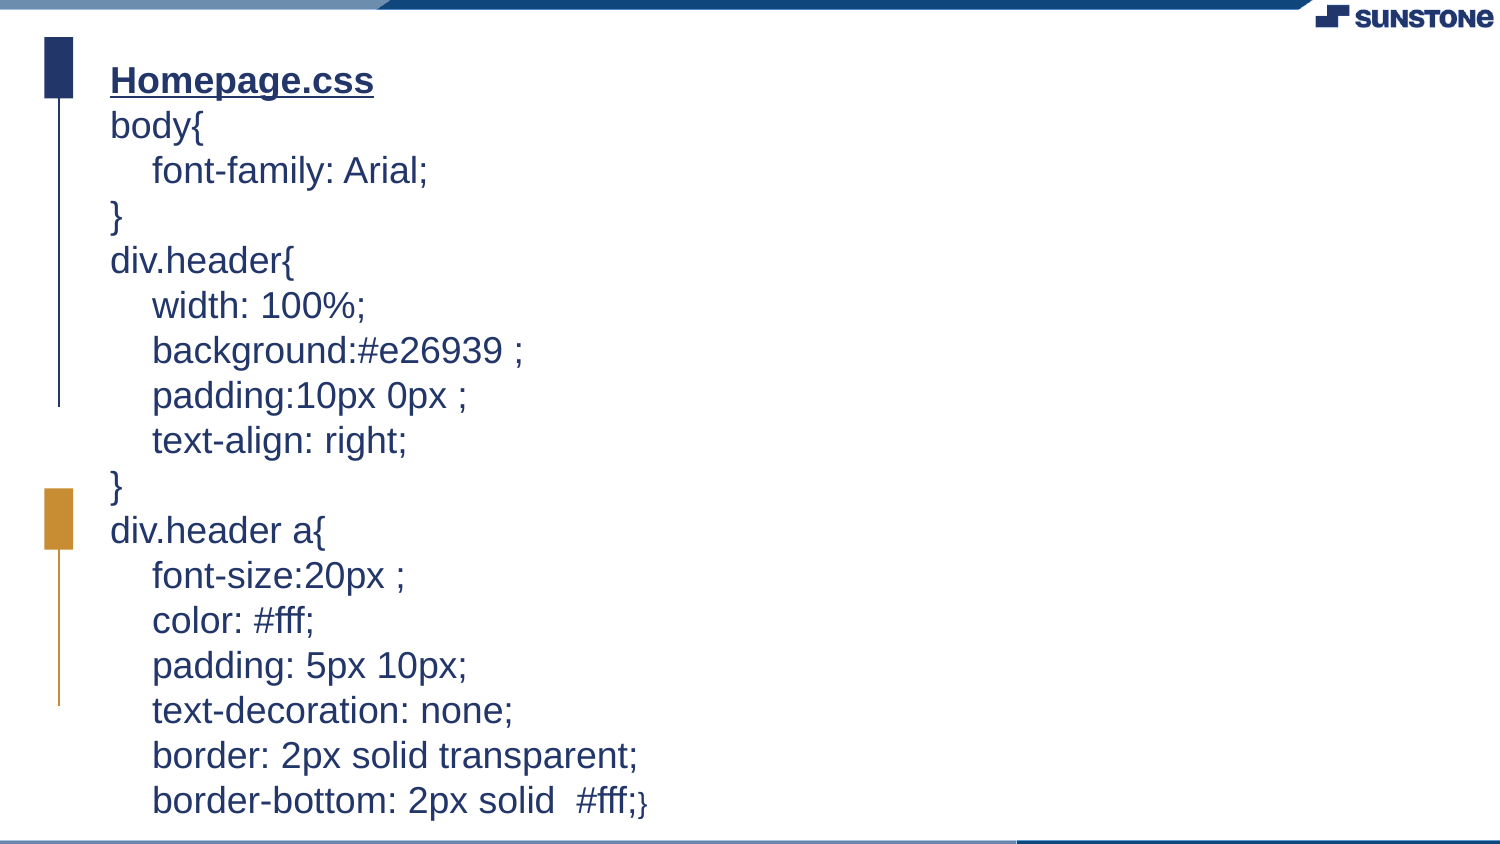

Homepage.css
body{
    font-family: Arial;
}
div.header{
    width: 100%;
    background:#e26939 ;
    padding:10px 0px ;
    text-align: right;
}
div.header a{
    font-size:20px ;
    color: #fff;
    padding: 5px 10px;
    text-decoration: none;
    border: 2px solid transparent;
    border-bottom: 2px solid  #fff;}